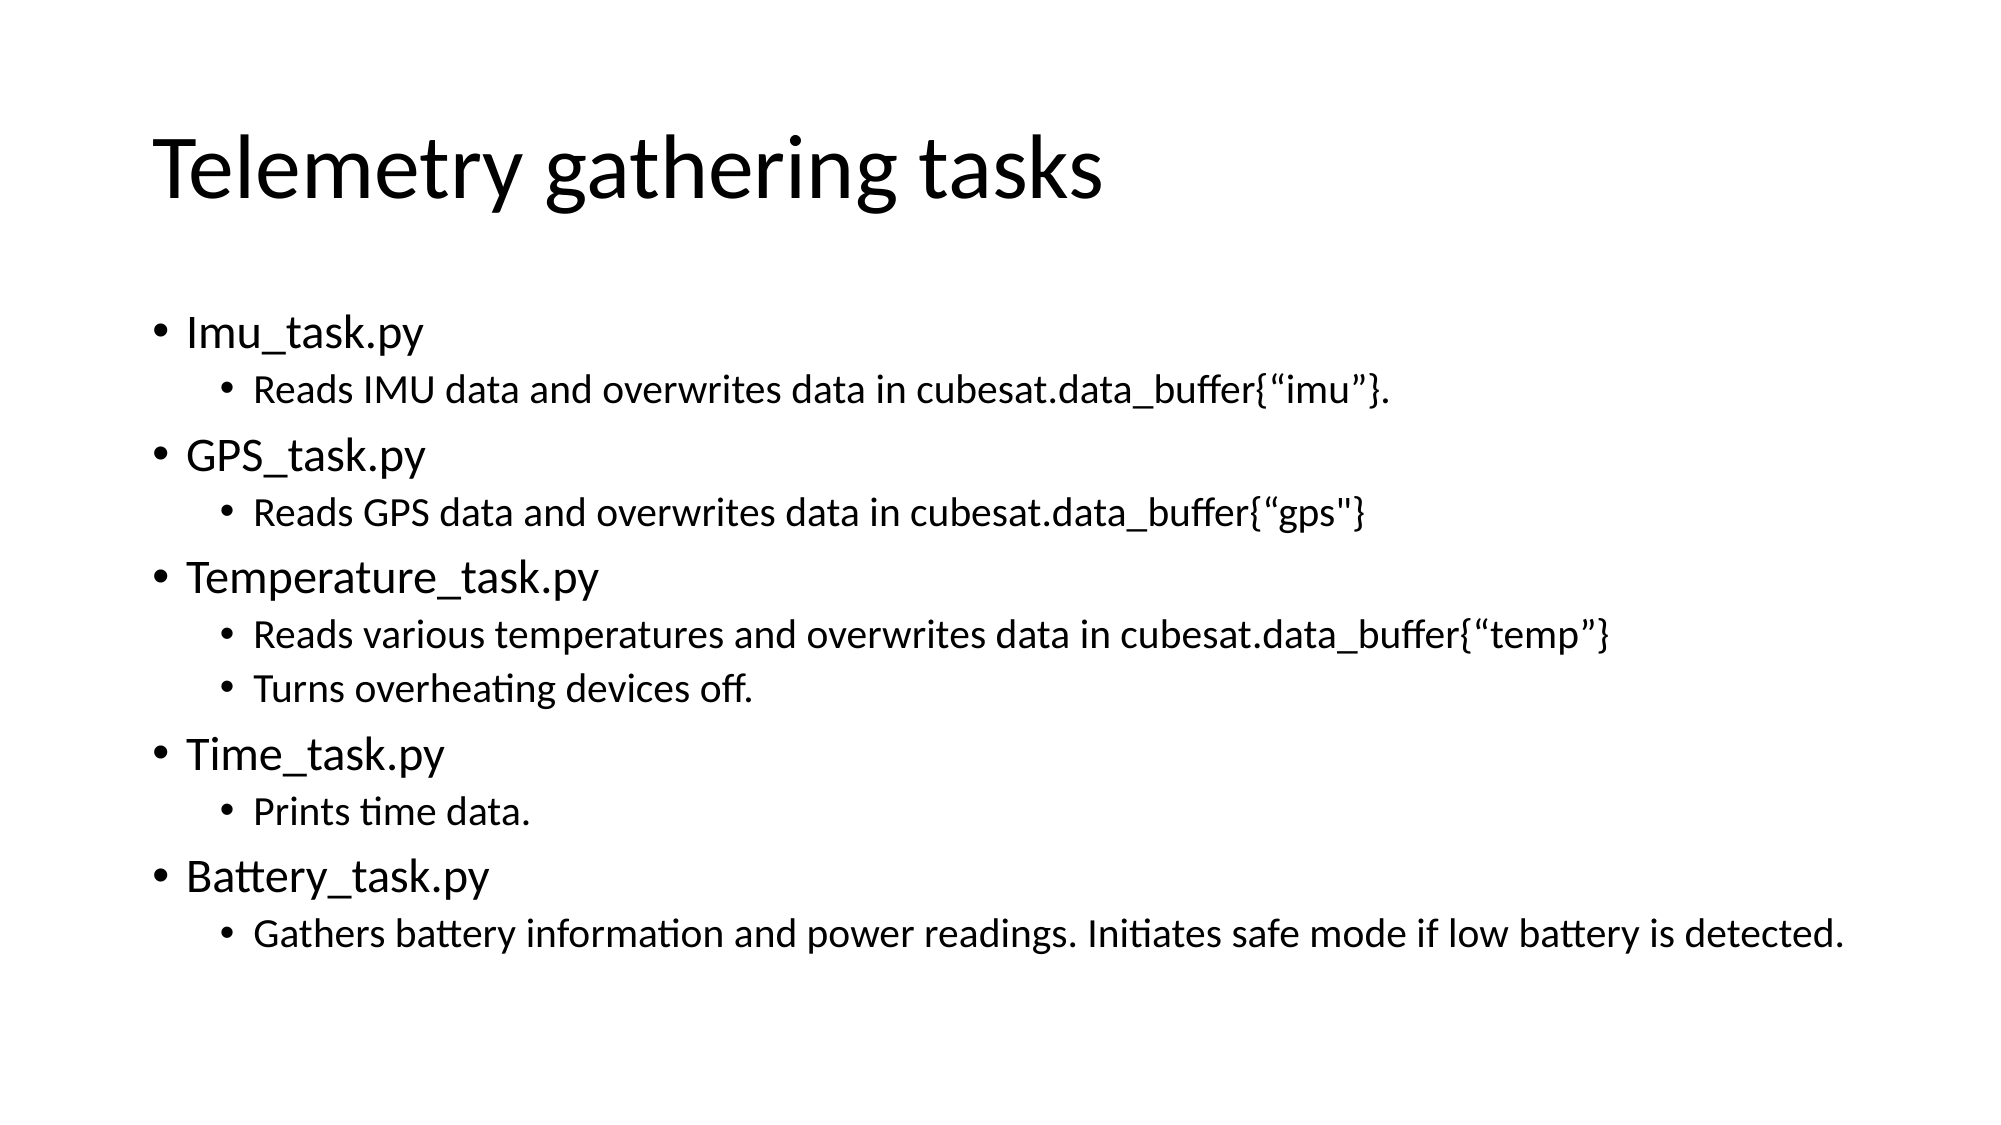

# Telemetry gathering tasks
Imu_task.py
Reads IMU data and overwrites data in cubesat.data_buffer{“imu”}.
GPS_task.py
Reads GPS data and overwrites data in cubesat.data_buffer{“gps"}
Temperature_task.py
Reads various temperatures and overwrites data in cubesat.data_buffer{“temp”}
Turns overheating devices off.
Time_task.py
Prints time data.
Battery_task.py
Gathers battery information and power readings. Initiates safe mode if low battery is detected.